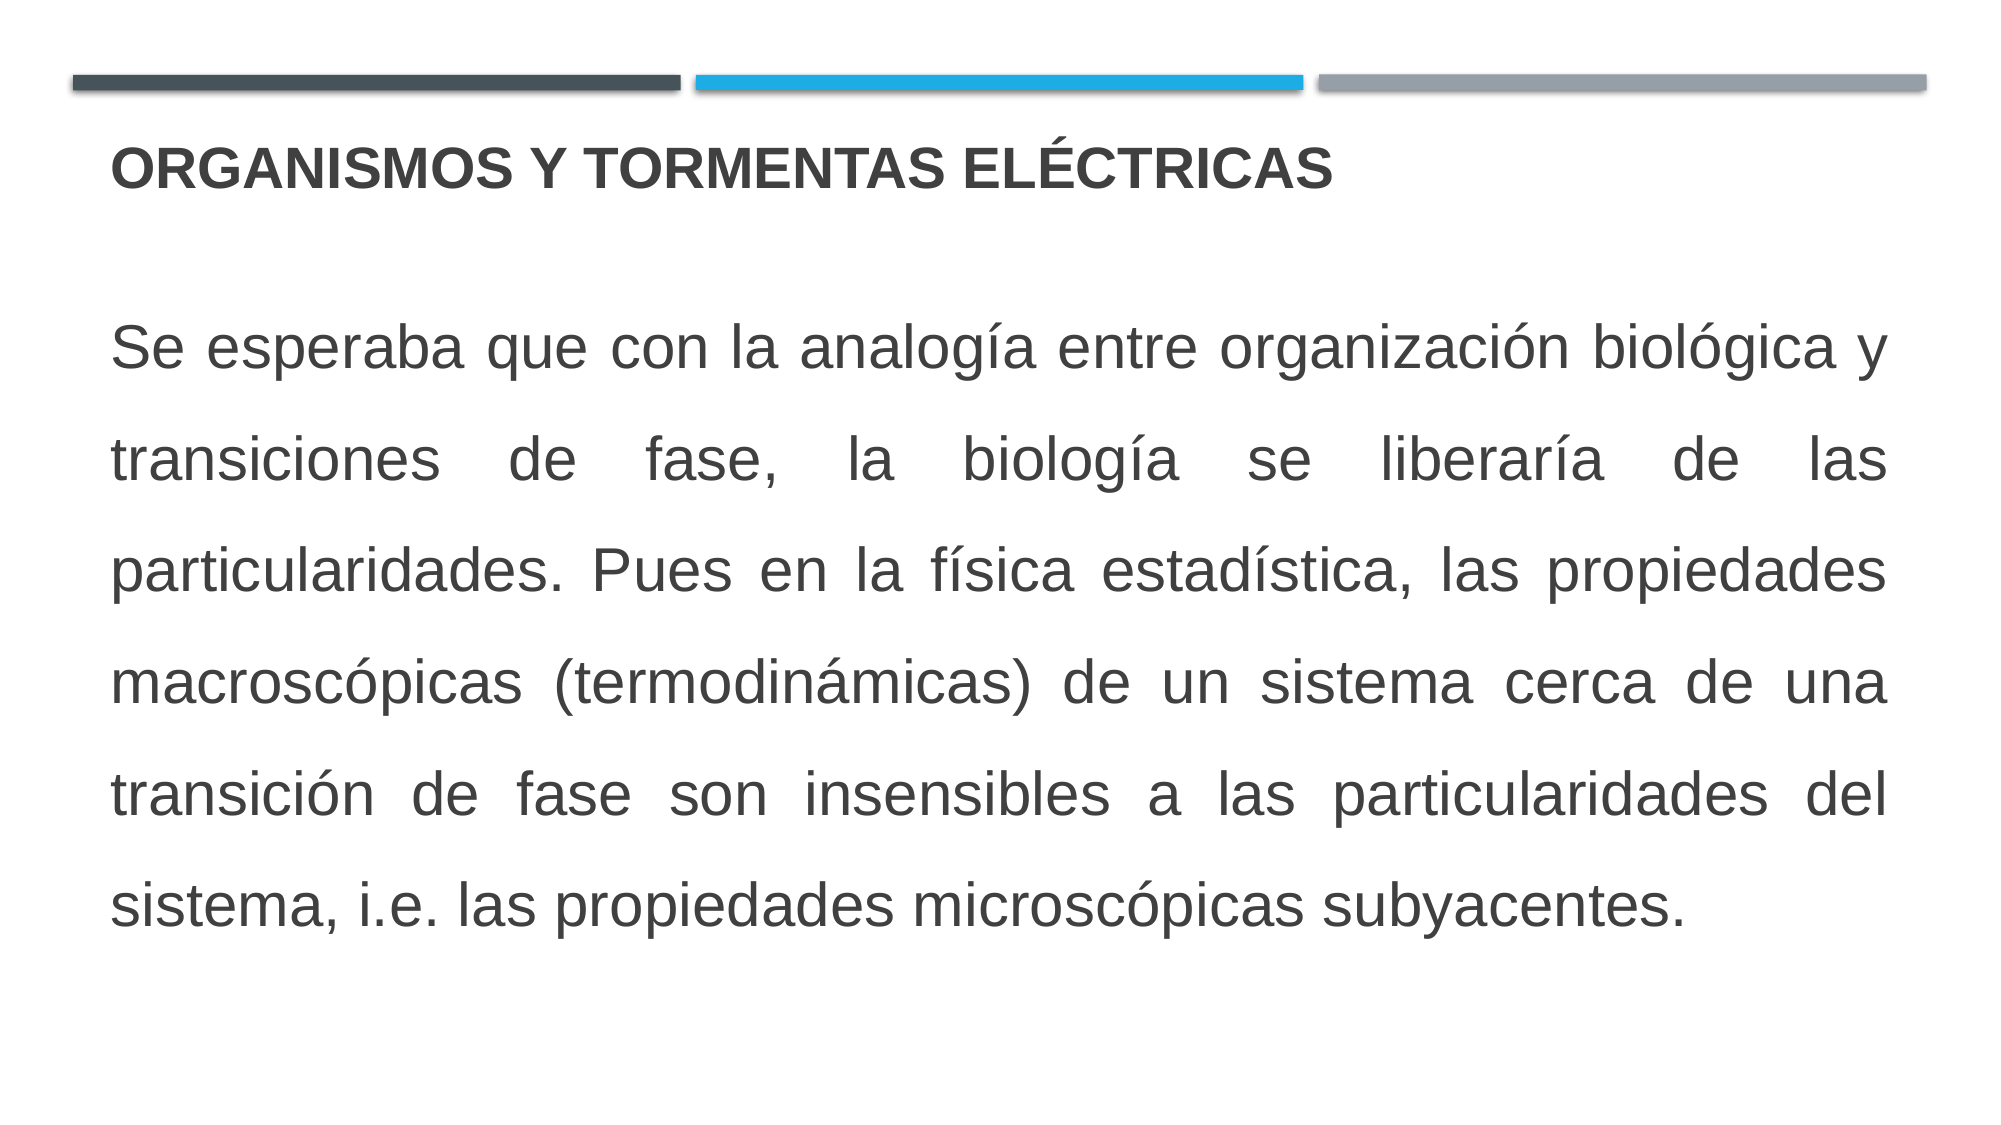

# Organismos y tormentas eléctricas
Se esperaba que con la analogía entre organización biológica y transiciones de fase, la biología se liberaría de las particularidades. Pues en la física estadística, las propiedades macroscópicas (termodinámicas) de un sistema cerca de una transición de fase son insensibles a las particularidades del sistema, i.e. las propiedades microscópicas subyacentes.